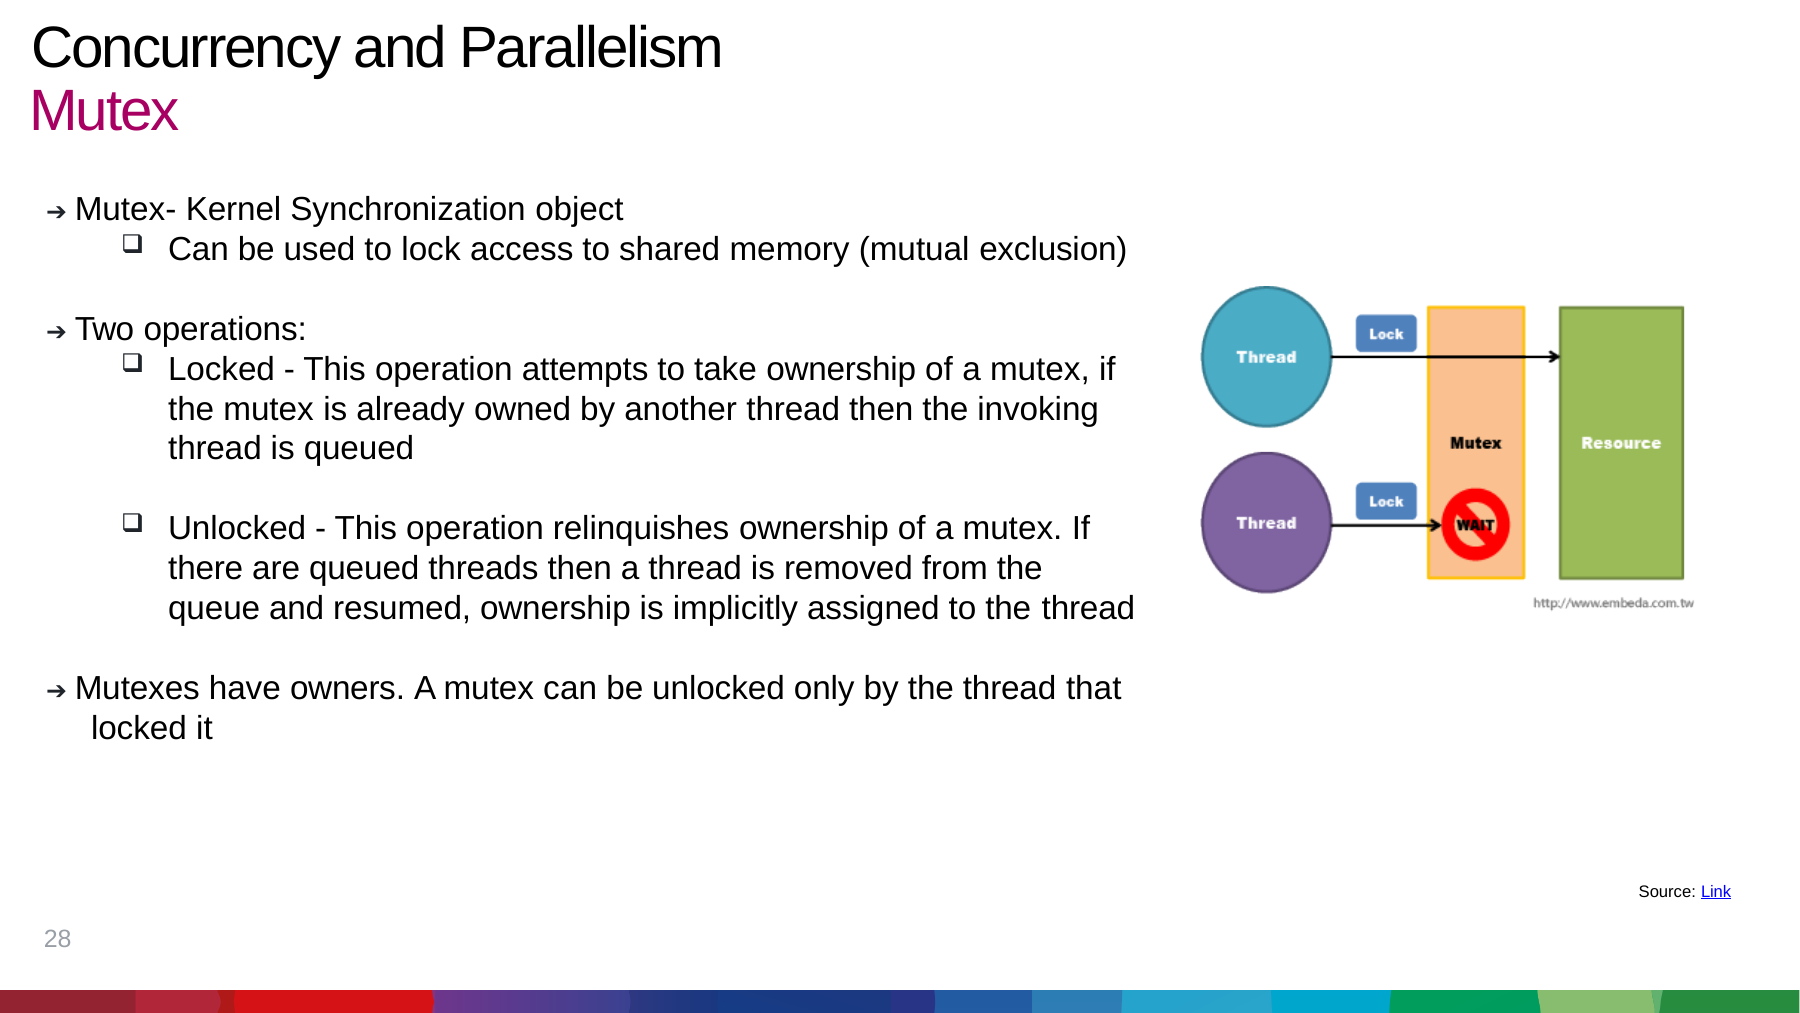

# Concurrency and Parallelism  Mutex
➔ Mutex- Kernel Synchronization object
Can be used to lock access to shared memory (mutual exclusion)

➔ Two operations:
Locked - This operation attempts to take ownership of a mutex, if  the mutex is already owned by another thread then the invoking  thread is queued

Unlocked - This operation relinquishes ownership of a mutex. If  there are queued threads then a thread is removed from the  queue and resumed, ownership is implicitly assigned to the thread

➔ Mutexes have owners. A mutex can be unlocked only by the thread that  locked it

Source: Link
28